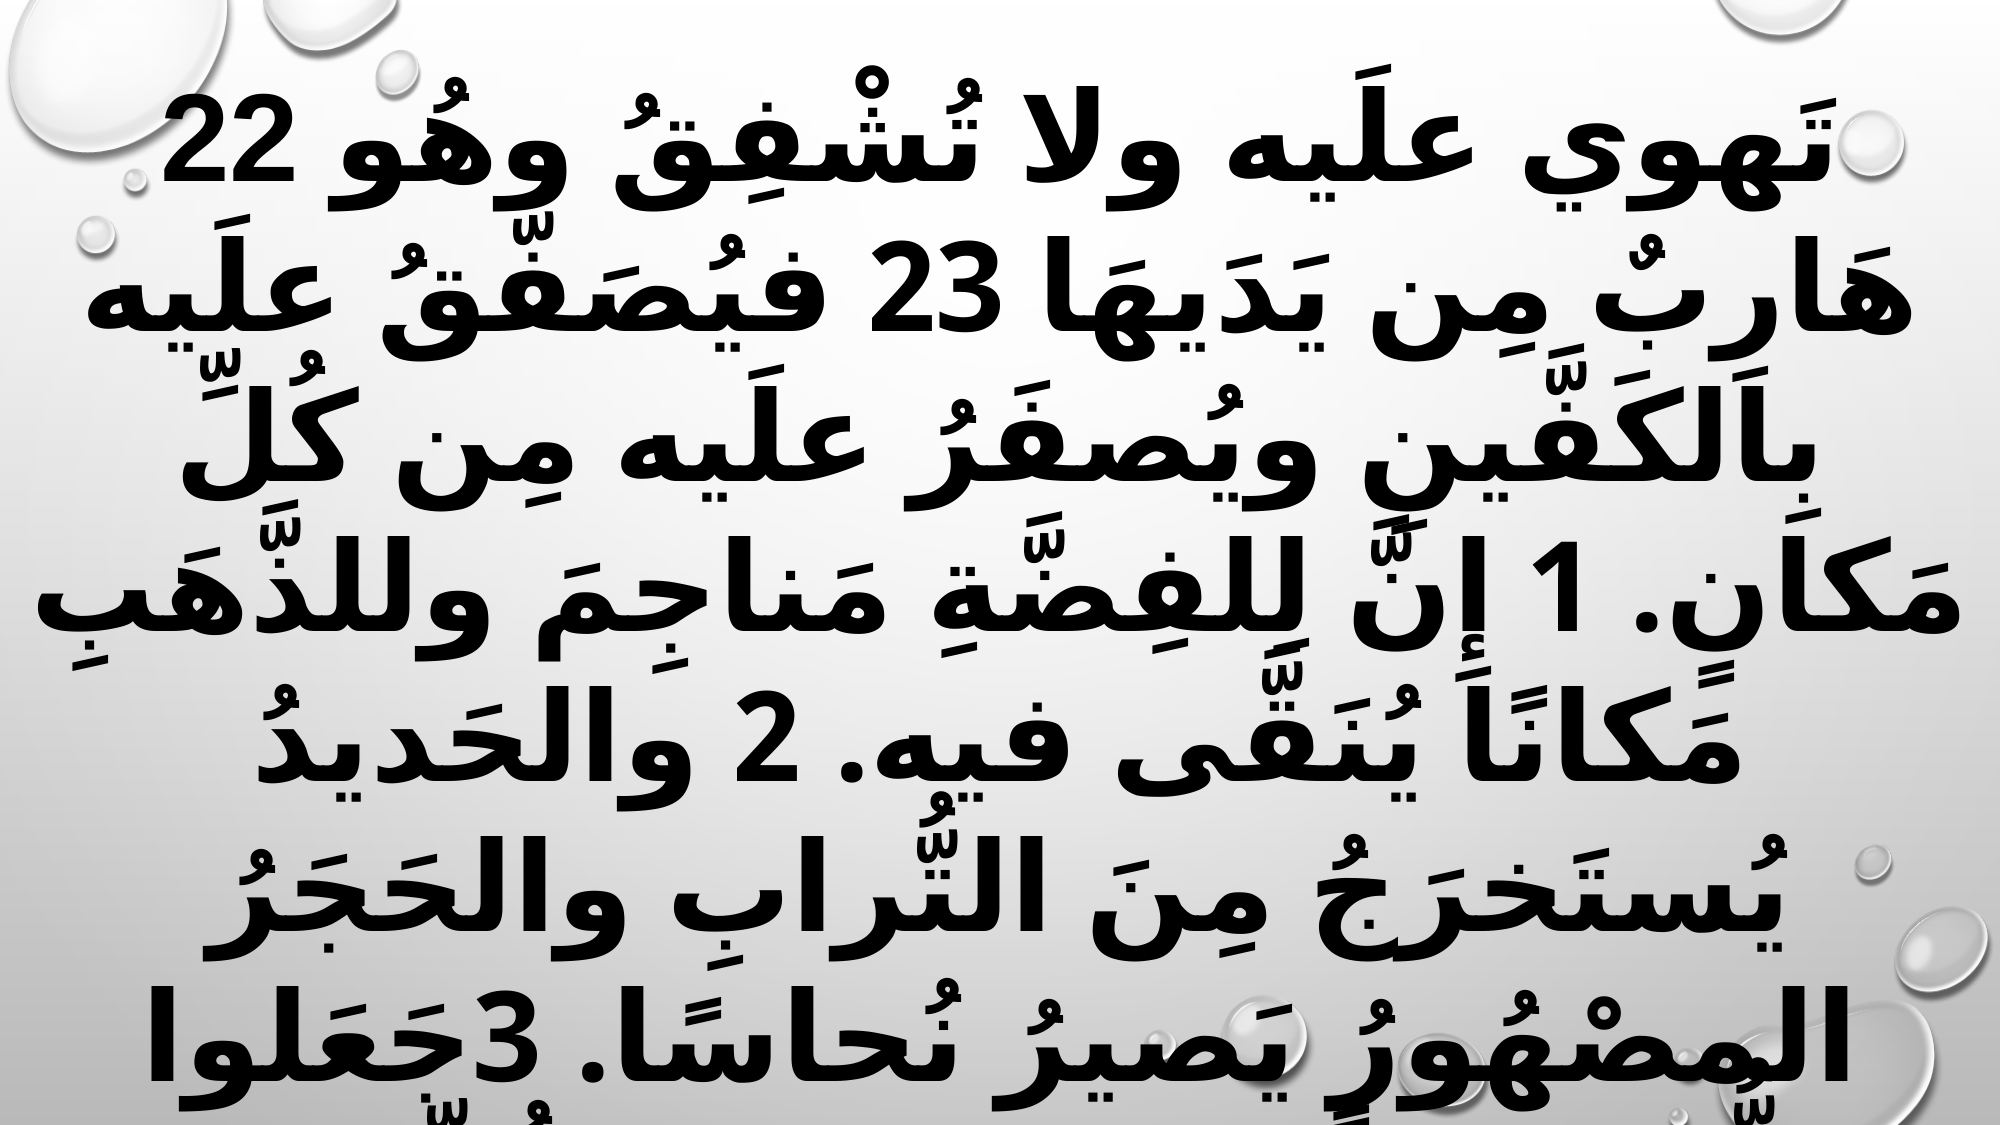

22 تَهوي علَيه ولا تُشْفِقُ وهُو هَارِبٌ مِن يَدَيهَا 23 فيُصَفَّقُ علَيه بِالكَفَّينِ ويُصفَرُ علَيه مِن كُلِّ مَكانٍ. 1 إِنَّ لِلفِضَّةِ مَناجِمَ وللذَّهَبِ مَكانًا يُنَقَّى فيه. 2 والحَديدُ يُستَخرَجُ مِنَ التُّرابِ والحَجَرُ المصْهُورُ يَصيرُ نُحاسًا. 3جَعَلوا لِلظُّلمةِ حَدًّا وبَحَثوا في كُلِّ زاويَةٍ عَنِ الحَجَرِ الَّذي في الظَّلامِ وظِلالِ الموتِ.